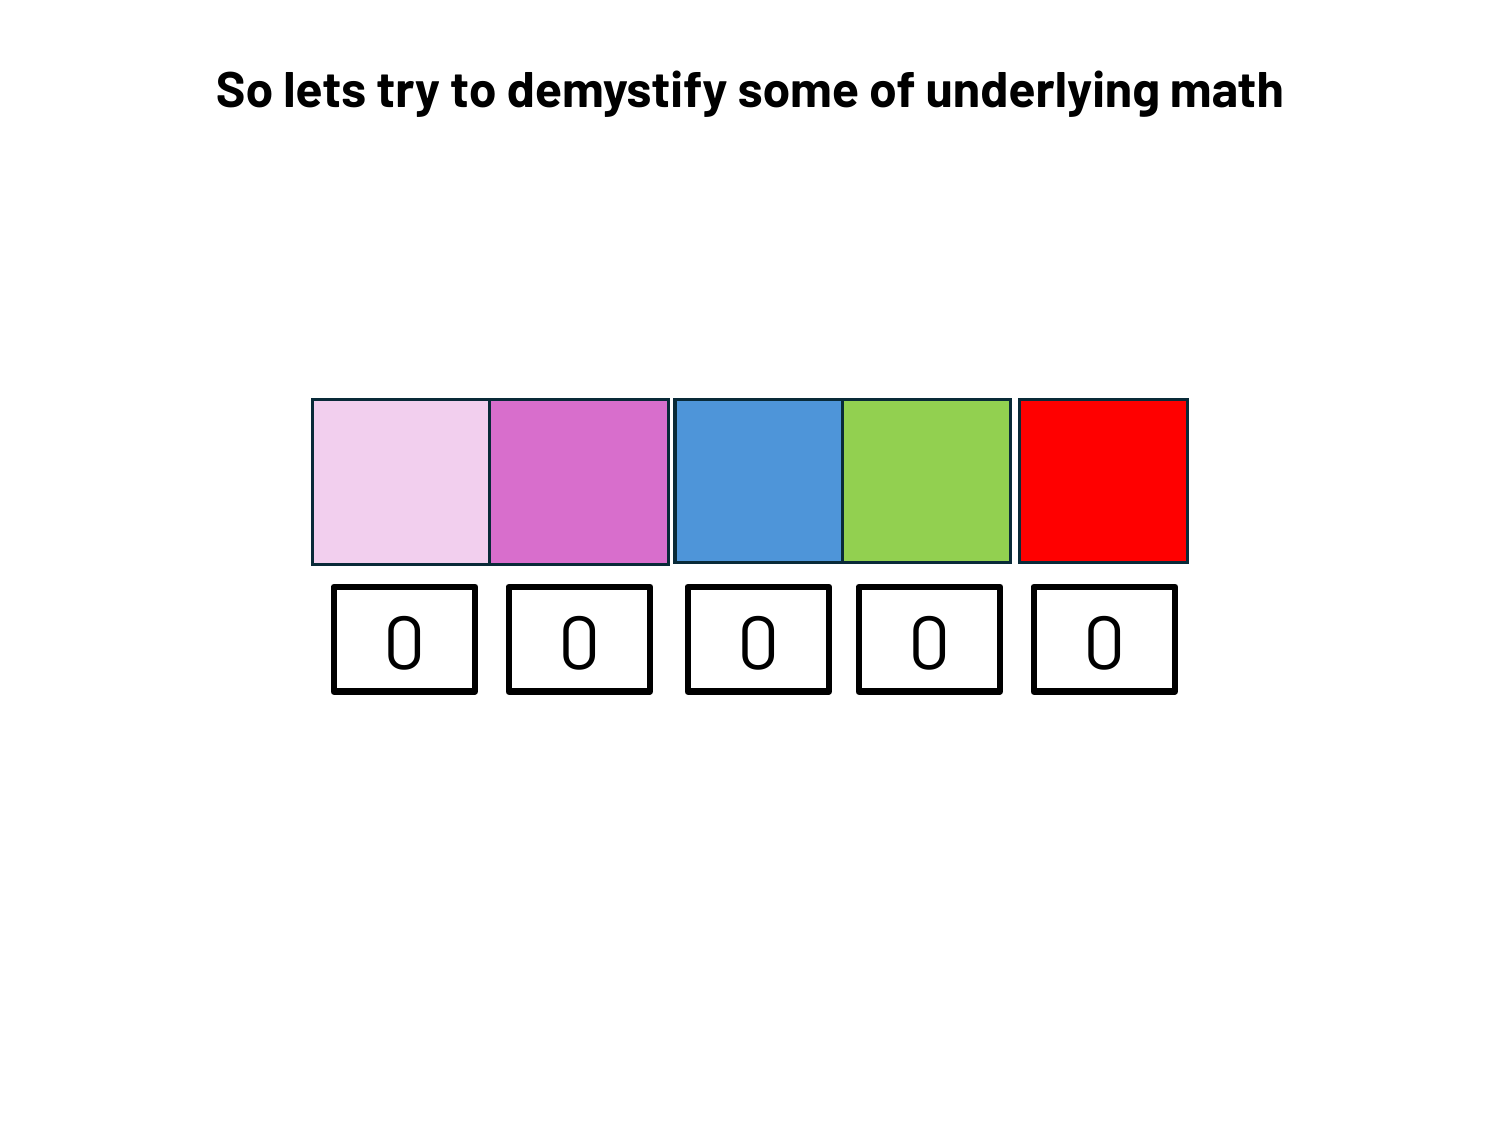

So lets try to demystify some of underlying math

0
0
0
0
0